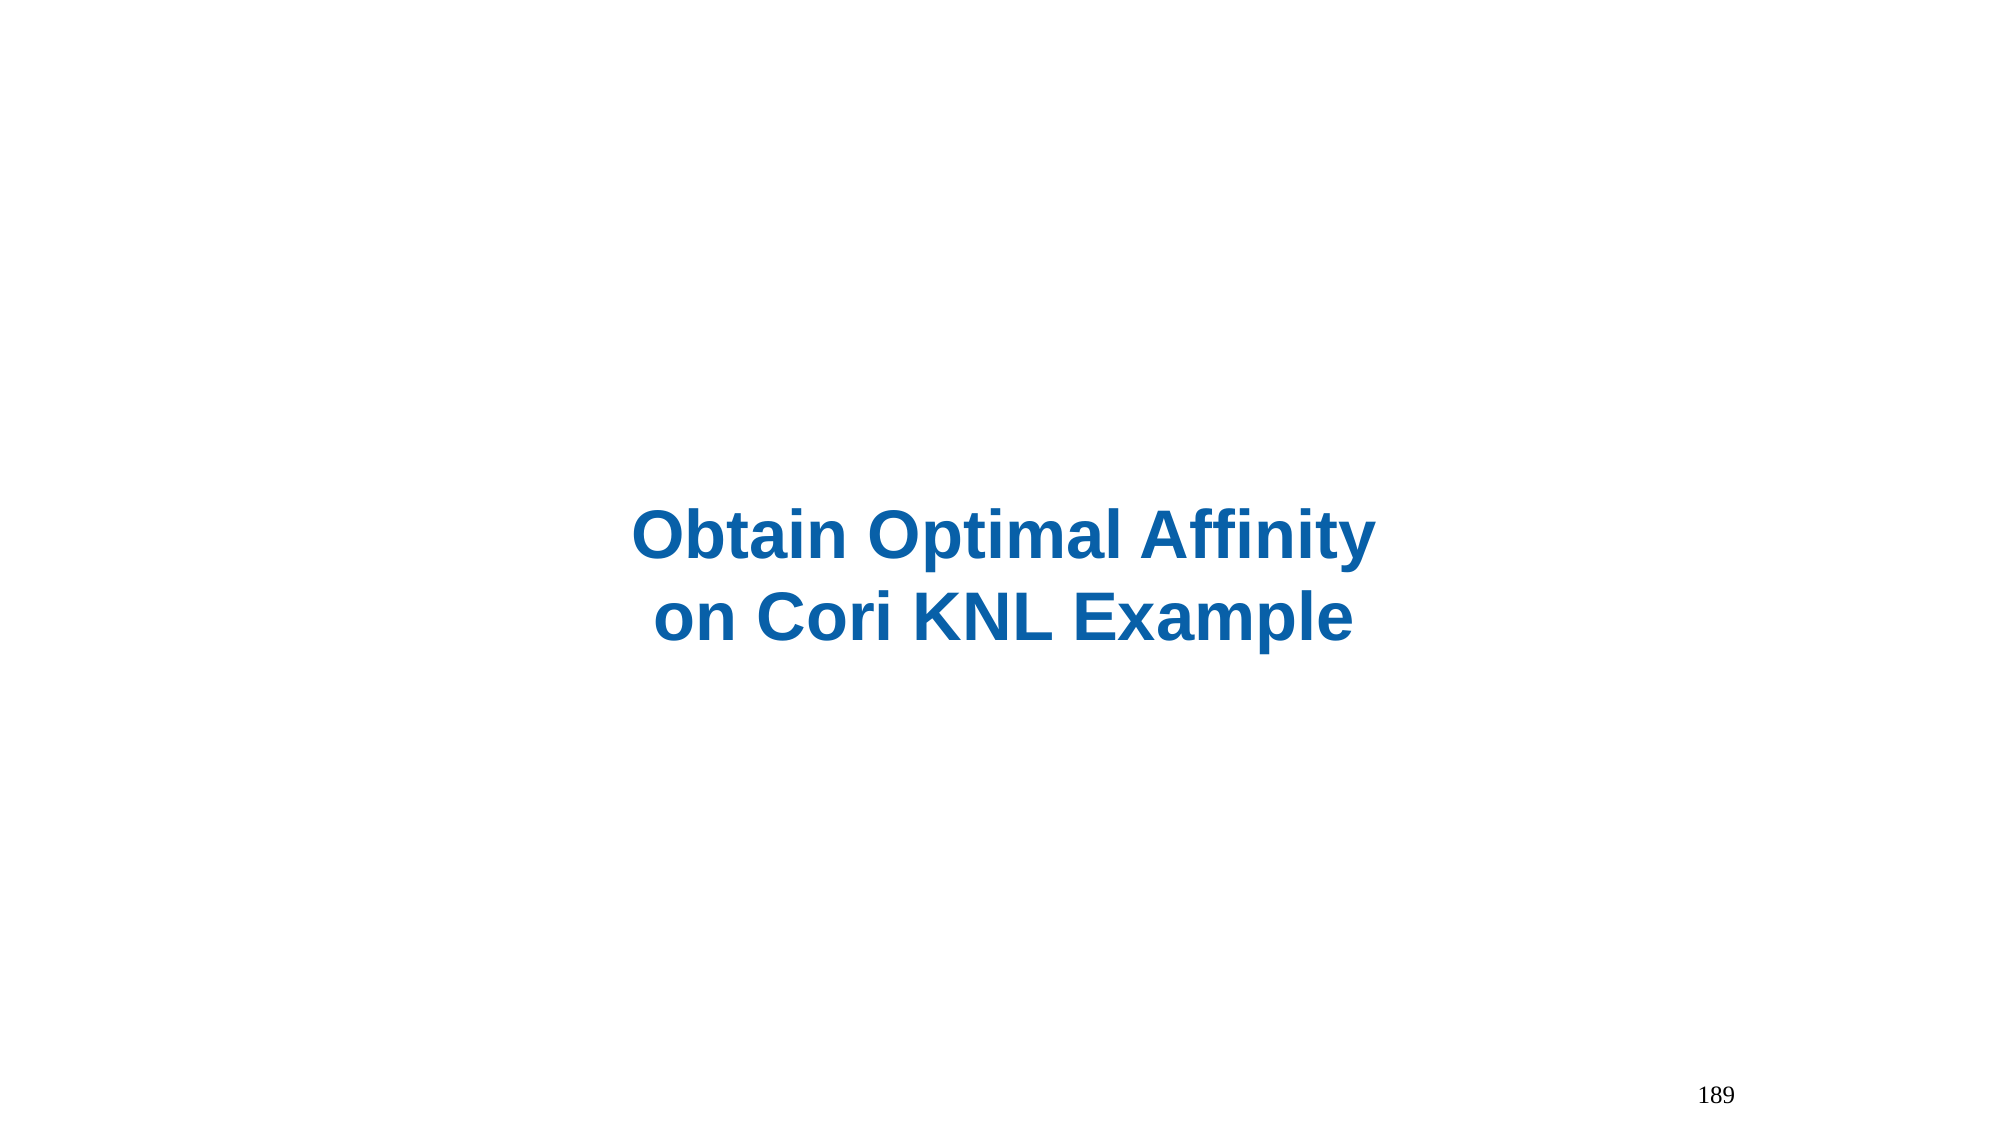

# Obtain Optimal Affinity on Cori KNL Example
189